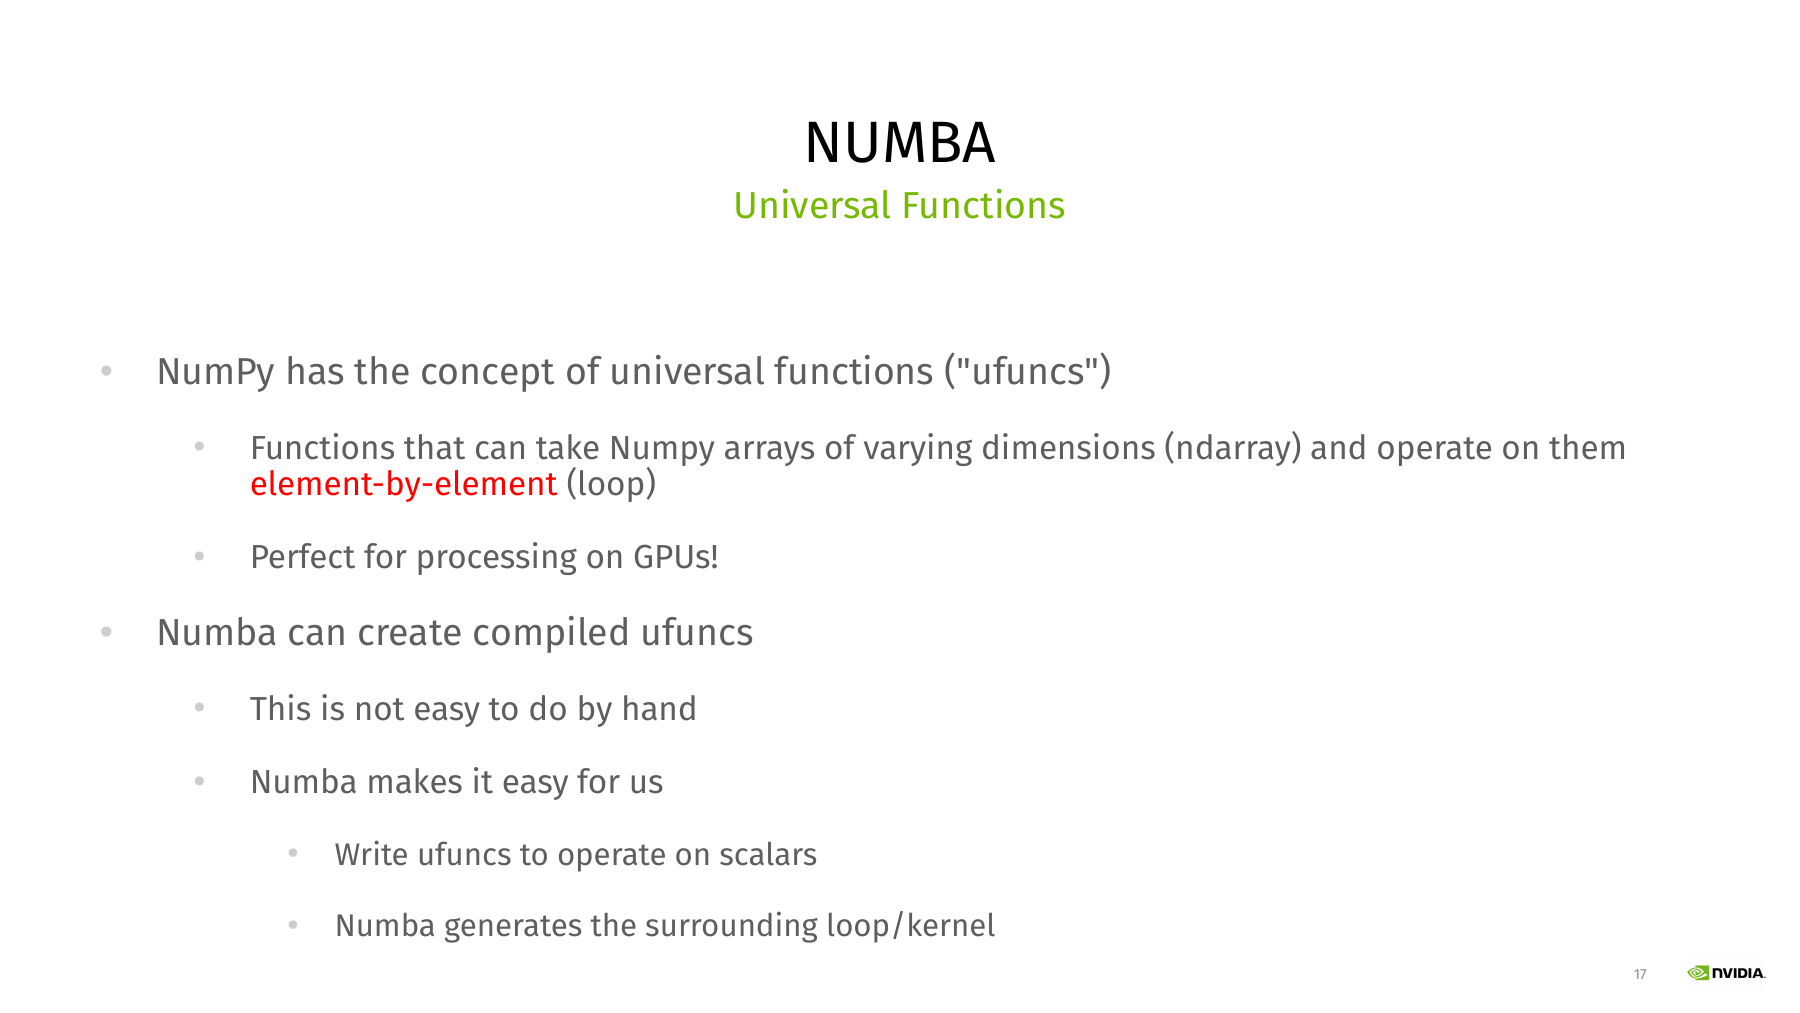

# NUMBA
Universal Functions
NumPy has the concept of universal functions ("ufuncs")
Functions that can take Numpy arrays of varying dimensions (ndarray) and operate on them element-by-element (loop)
Perfect for processing on GPUs!
Numba can create compiled ufuncs
This is not easy to do by hand
Numba makes it easy for us
Write ufuncs to operate on scalars
Numba generates the surrounding loop/kernel